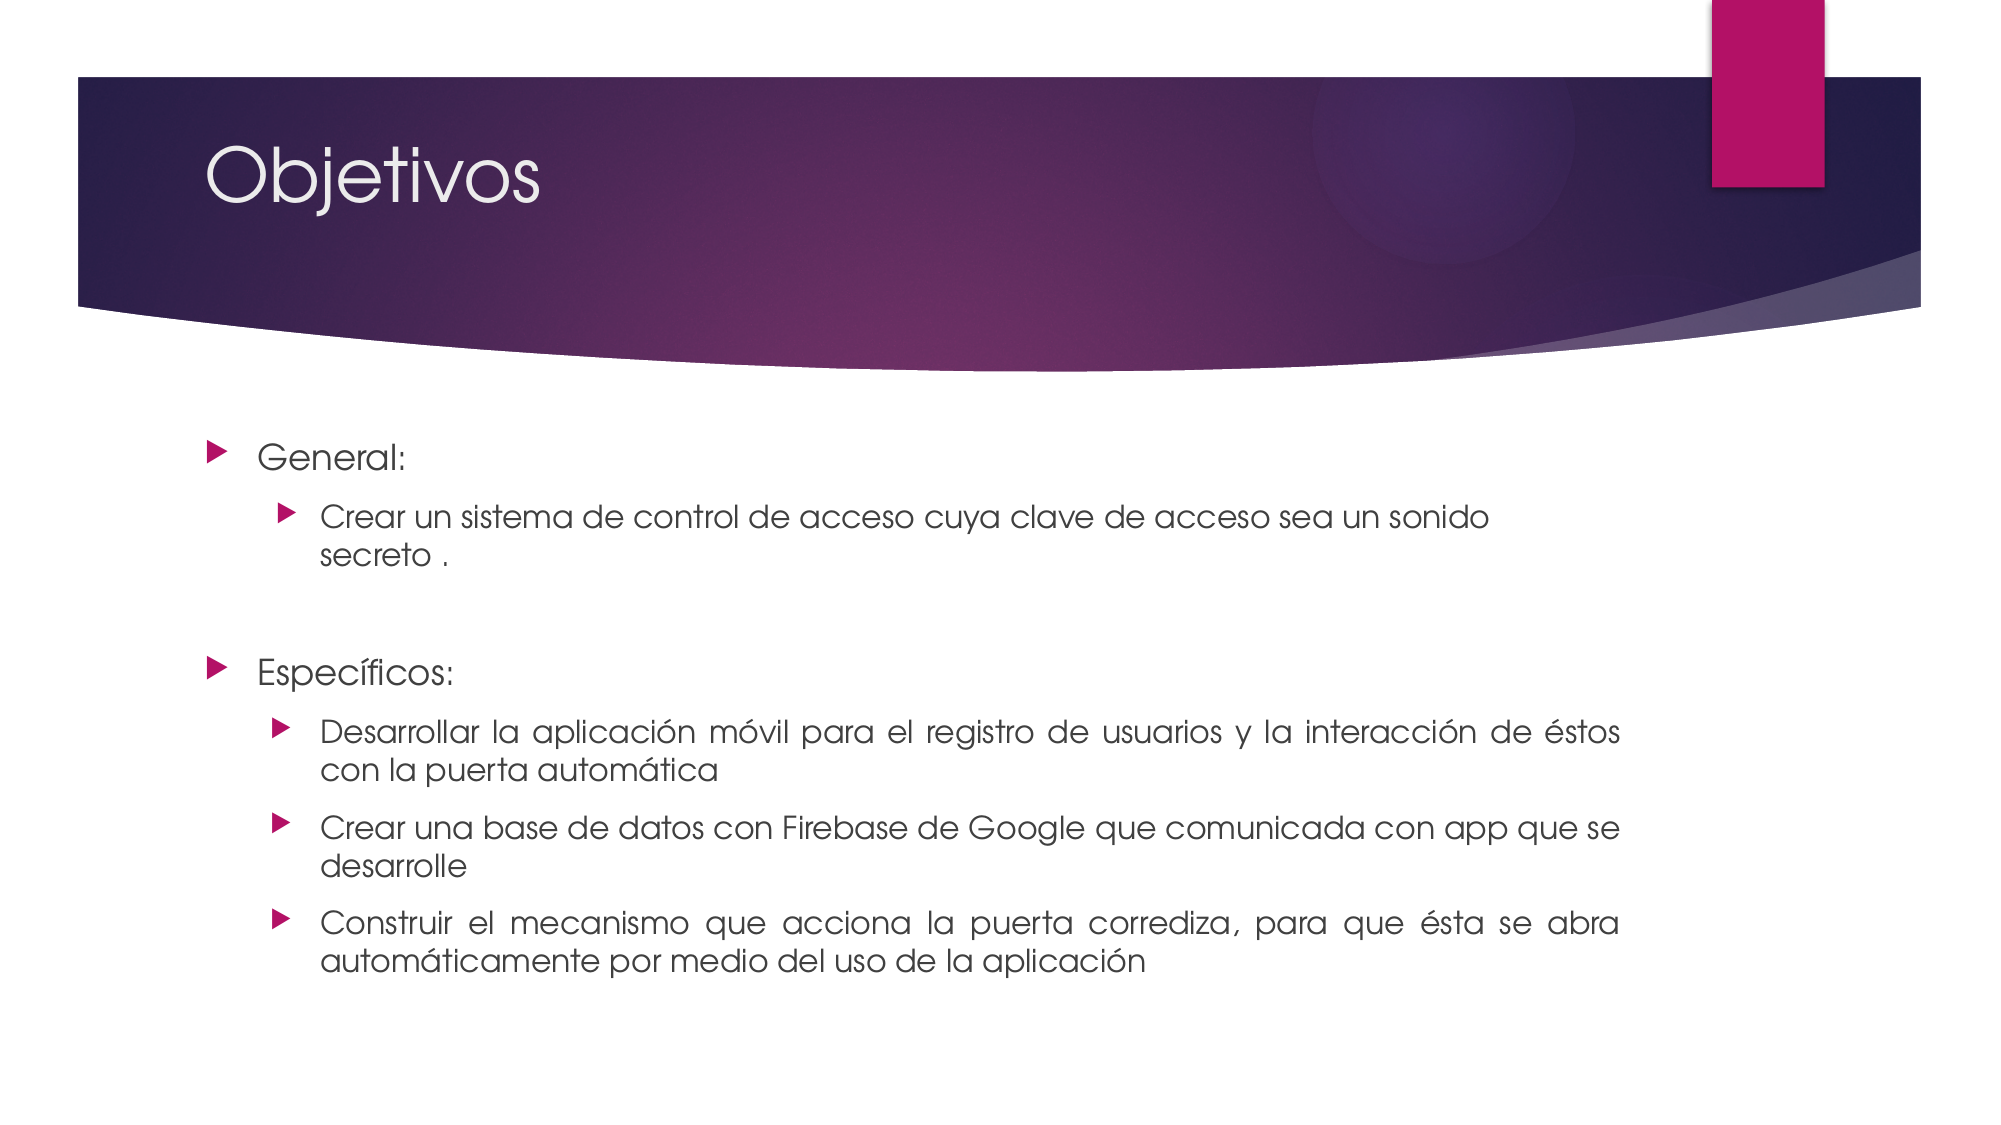

# Objetivos
General:
Crear un sistema de control de acceso cuya clave de acceso sea un sonido secreto .

Específicos:
Desarrollar la aplicación móvil para el registro de usuarios y la interacción de éstos con la puerta automática
Crear una base de datos con Firebase de Google que comunicada con app que se desarrolle
Construir el mecanismo que acciona la puerta corrediza, para que ésta se abra automáticamente por medio del uso de la aplicación